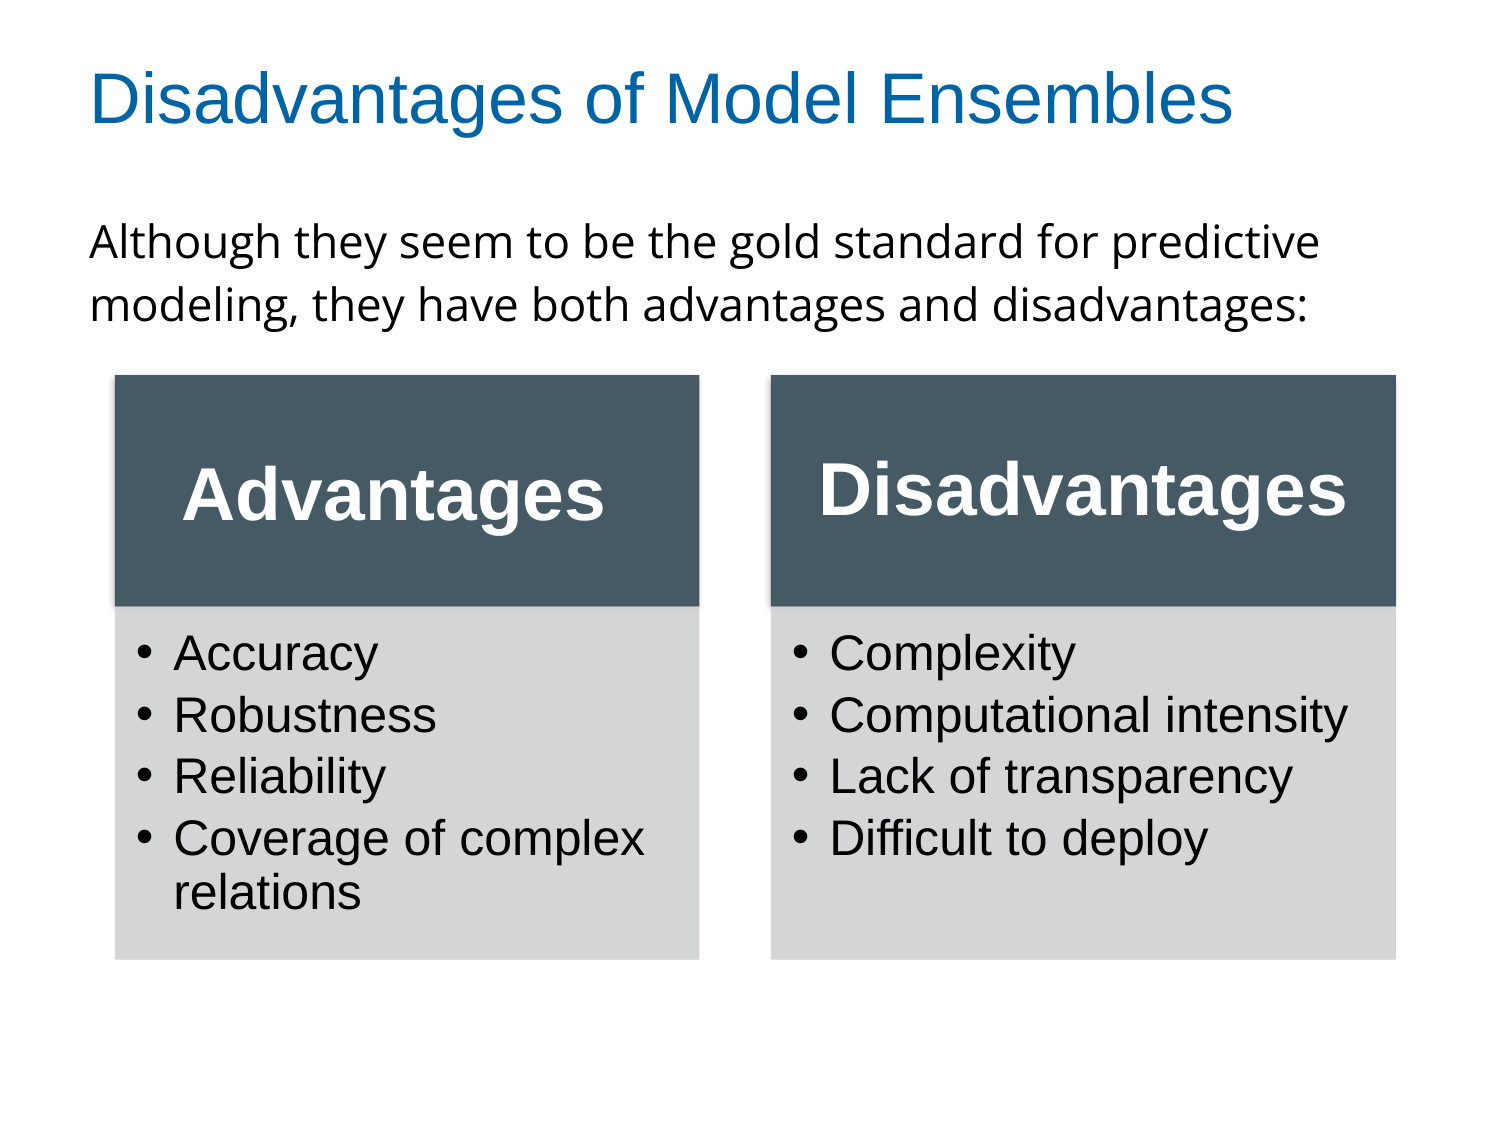

# Disadvantages of Model Ensembles
Although they seem to be the gold standard for predictive modeling, they have both advantages and disadvantages:
Disadvantages
Complexity
Computational intensity
Lack of transparency
Difficult to deploy
Advantages
Accuracy
Robustness
Reliability
Coverage of complex relations